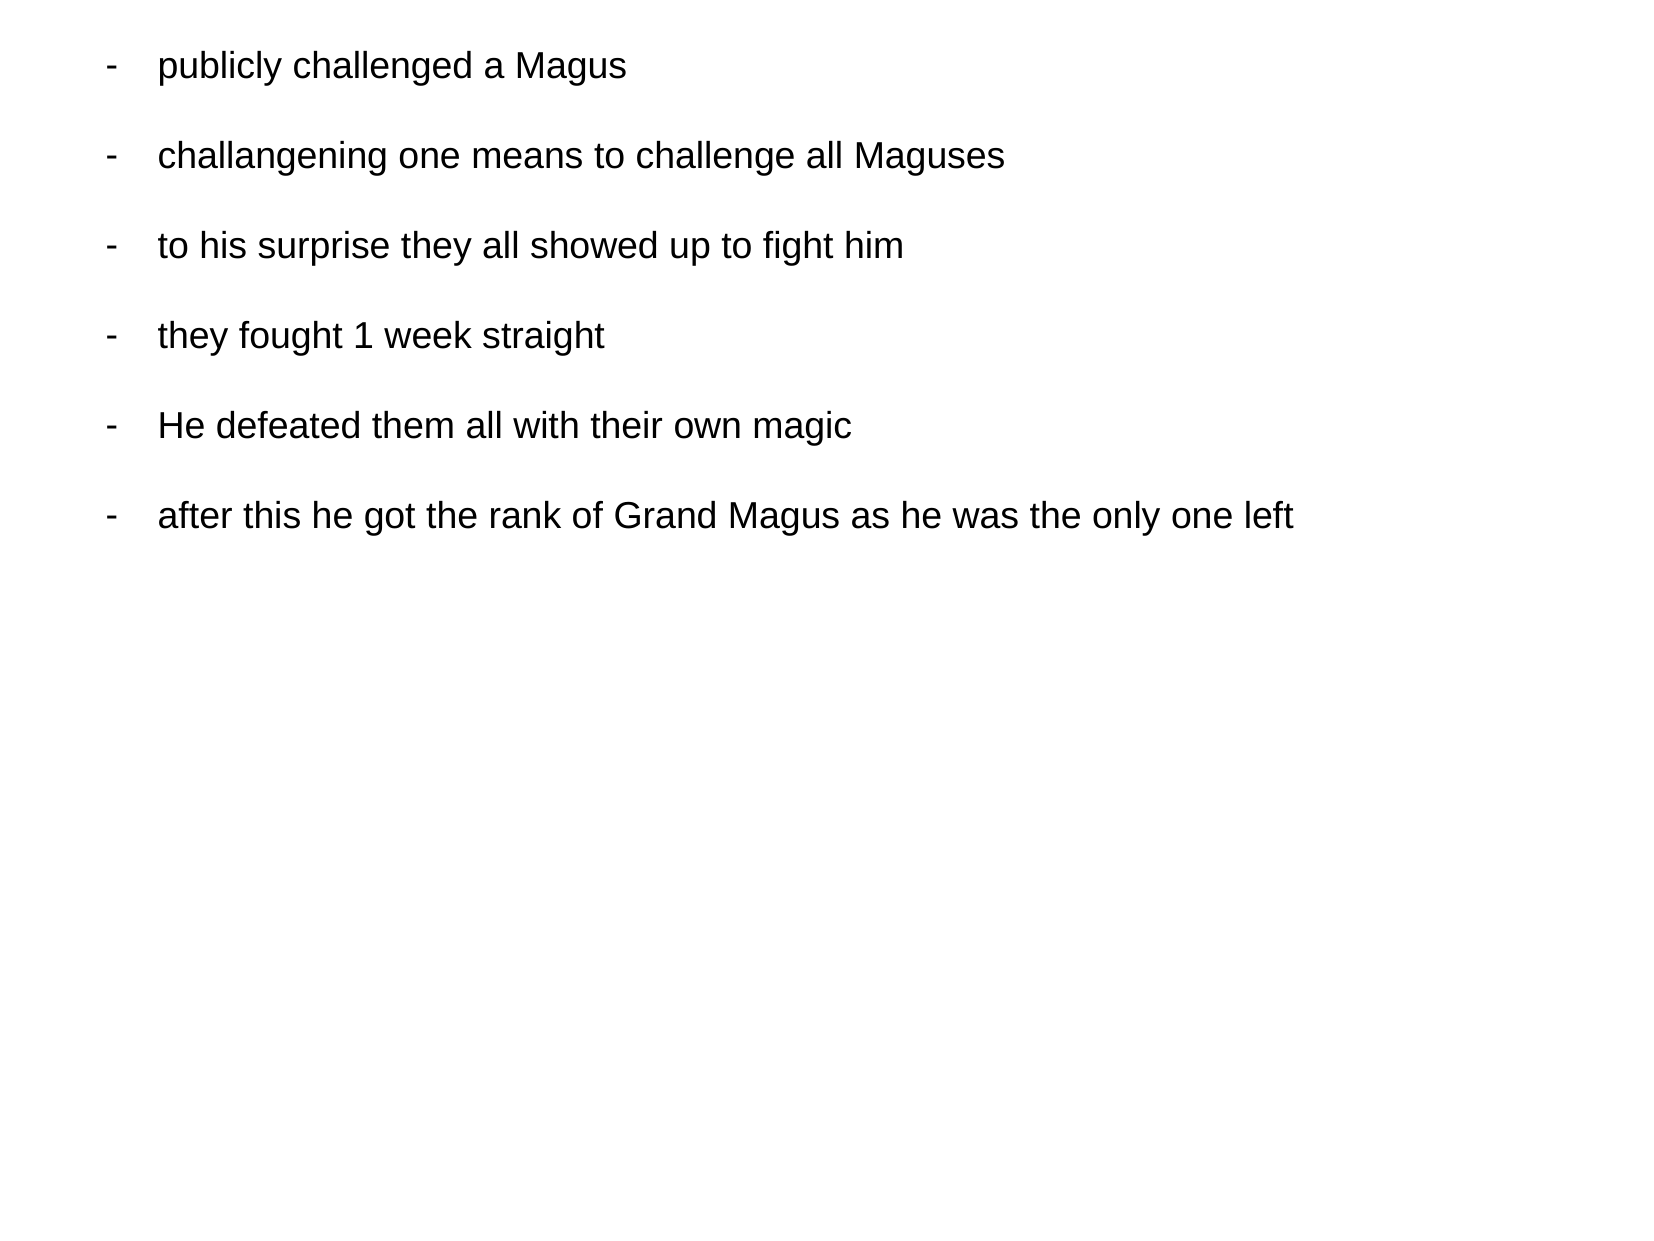

publicly challenged a Magus

challangening one means to challenge all Maguses

to his surprise they all showed up to fight him

they fought 1 week straight

He defeated them all with their own magic

after this he got the rank of Grand Magus as he was the only one left